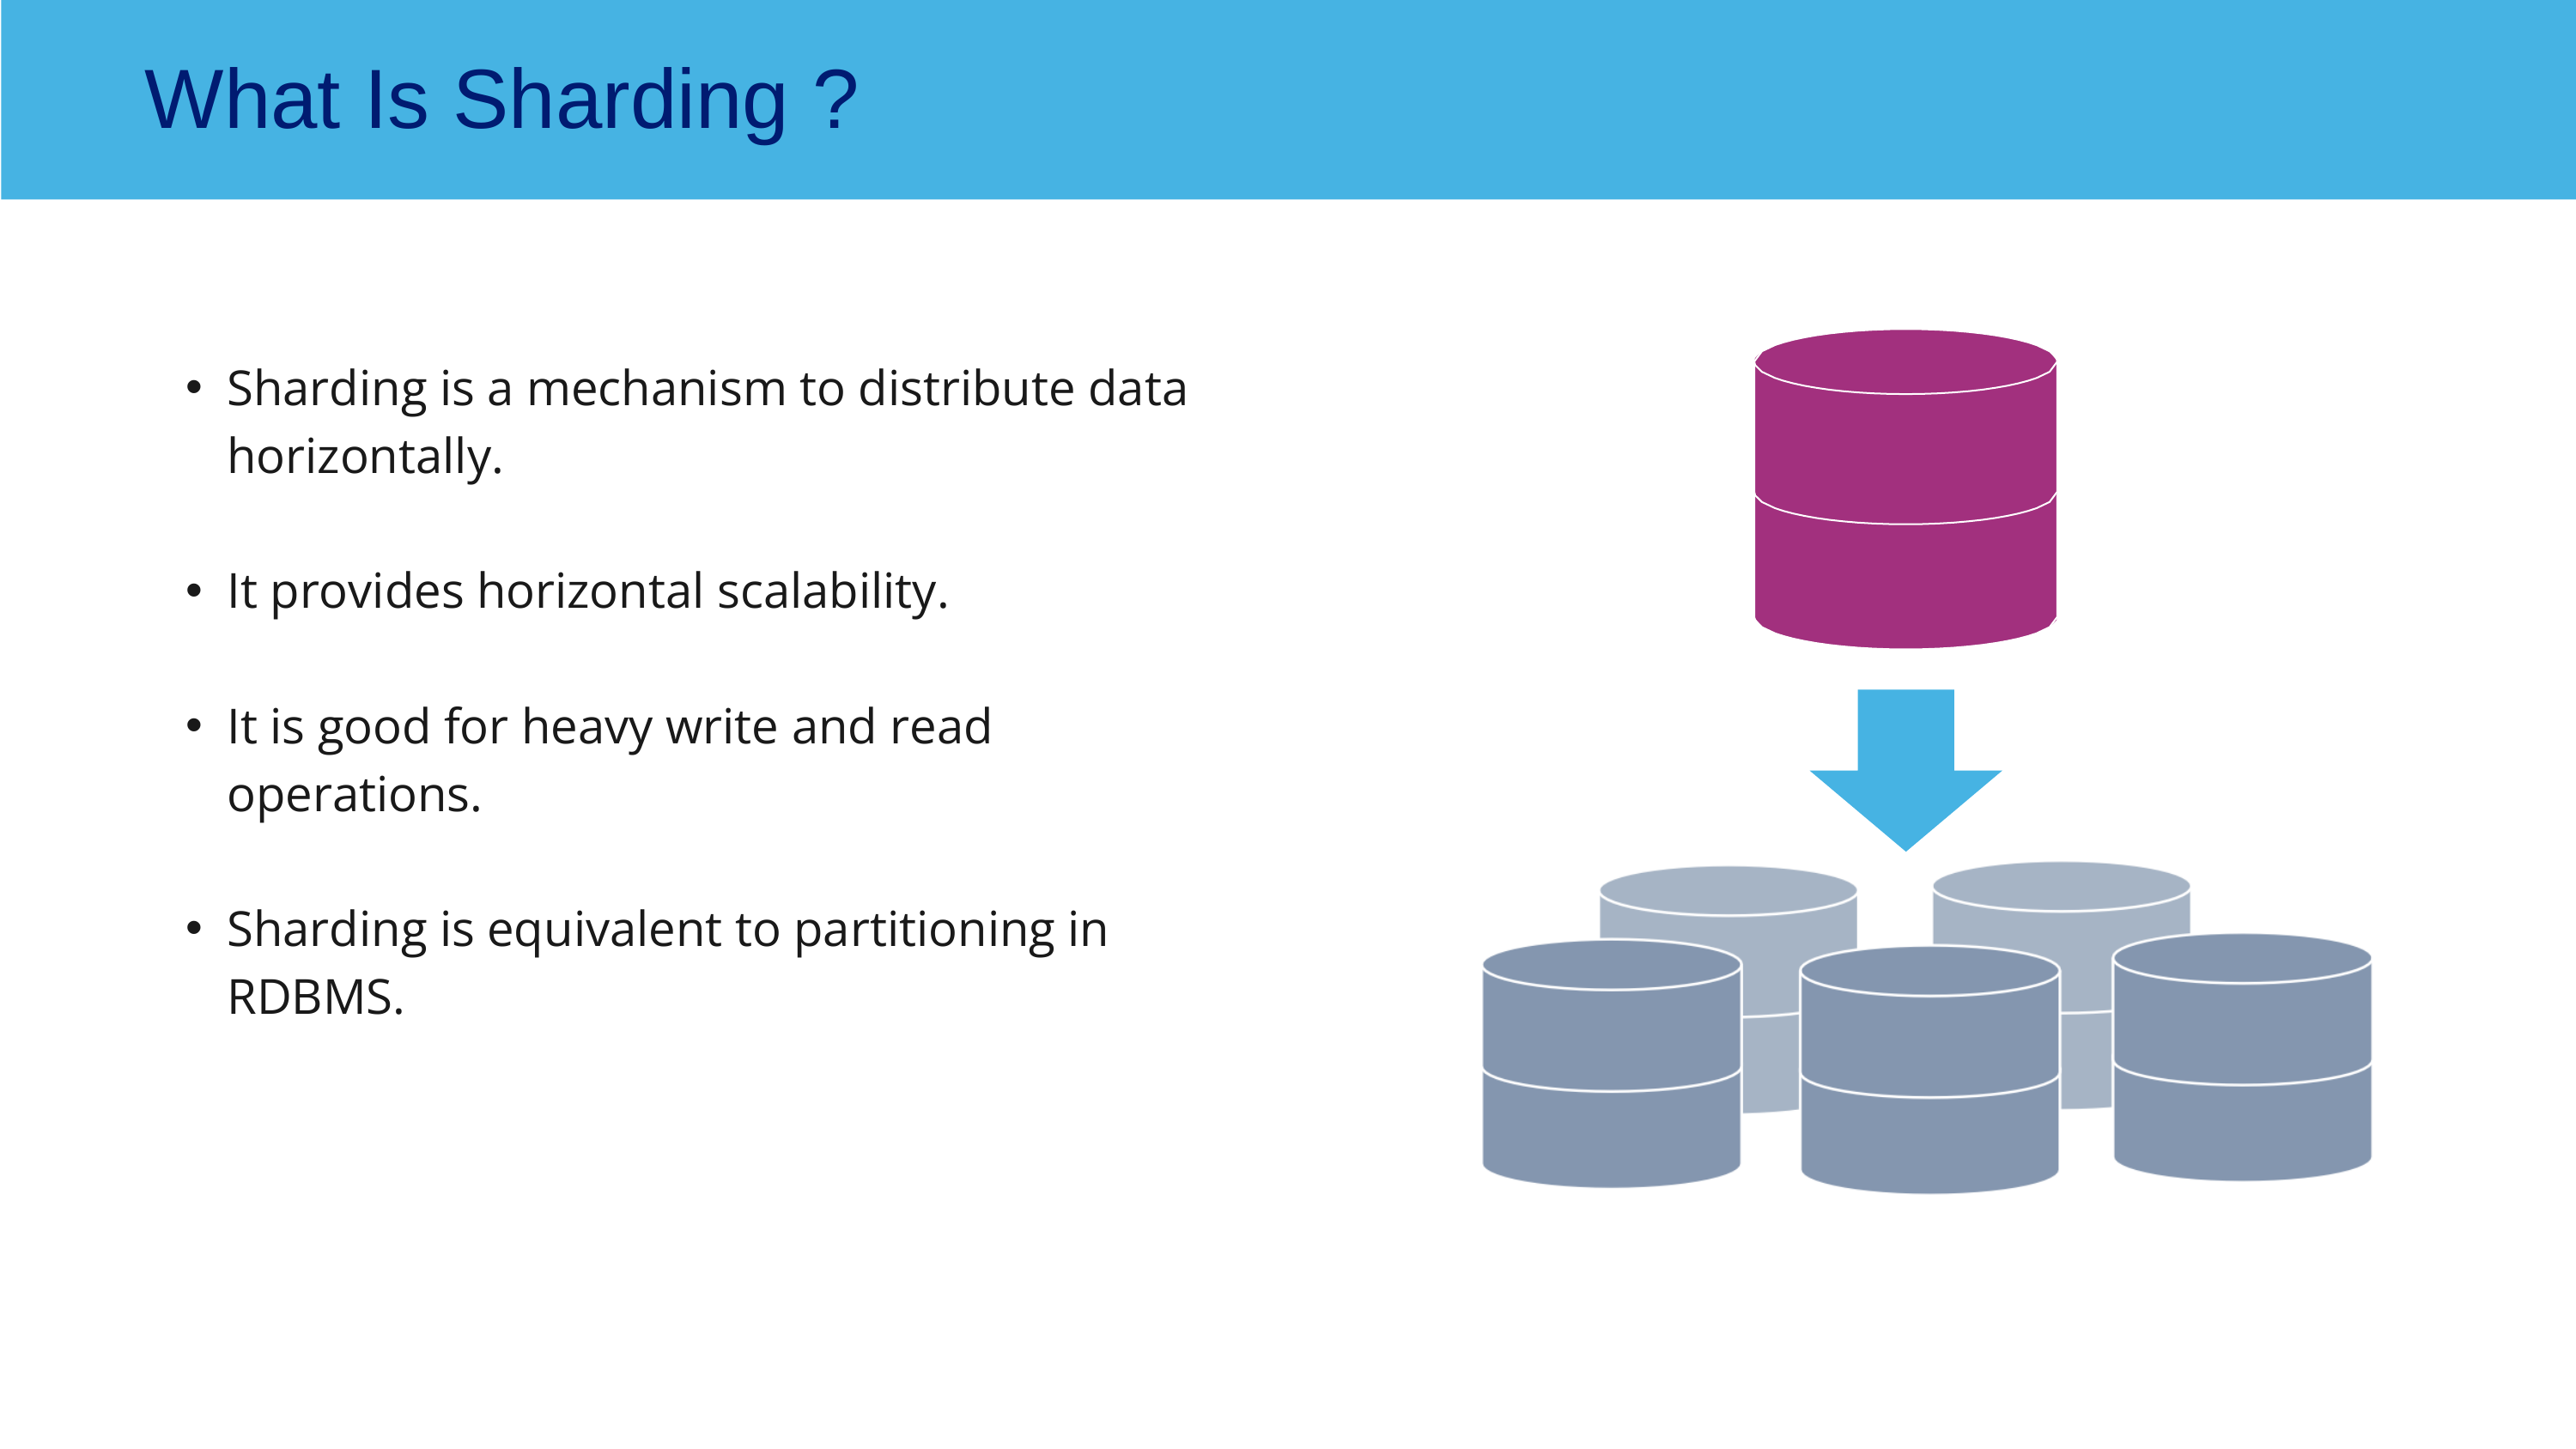

What Is Sharding ?

Sharding is a mechanism to distribute data horizontally.

It provides horizontal scalability.

It is good for heavy write and read operations.

Sharding is equivalent to partitioning in RDBMS.